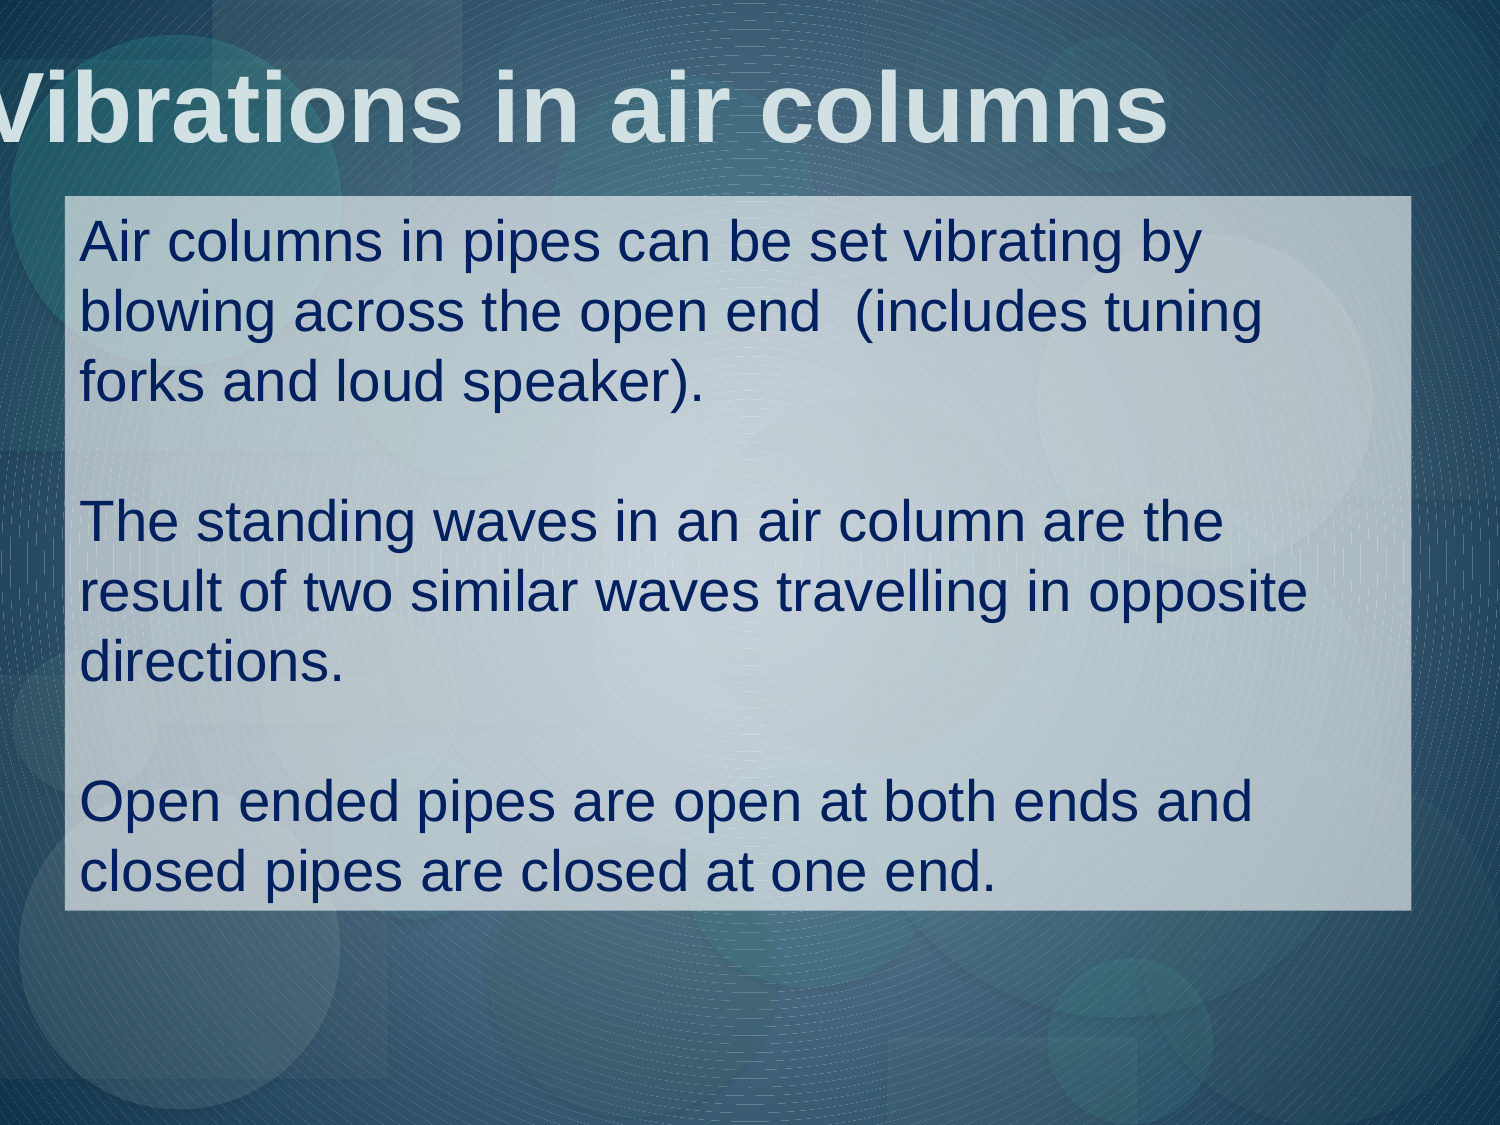

Vibrations in air columns
Air columns in pipes can be set vibrating by blowing across the open end  (includes tuning forks and loud speaker).

The standing waves in an air column are the  result of two similar waves travelling in opposite directions.

Open ended pipes are open at both ends and closed pipes are closed at one end.